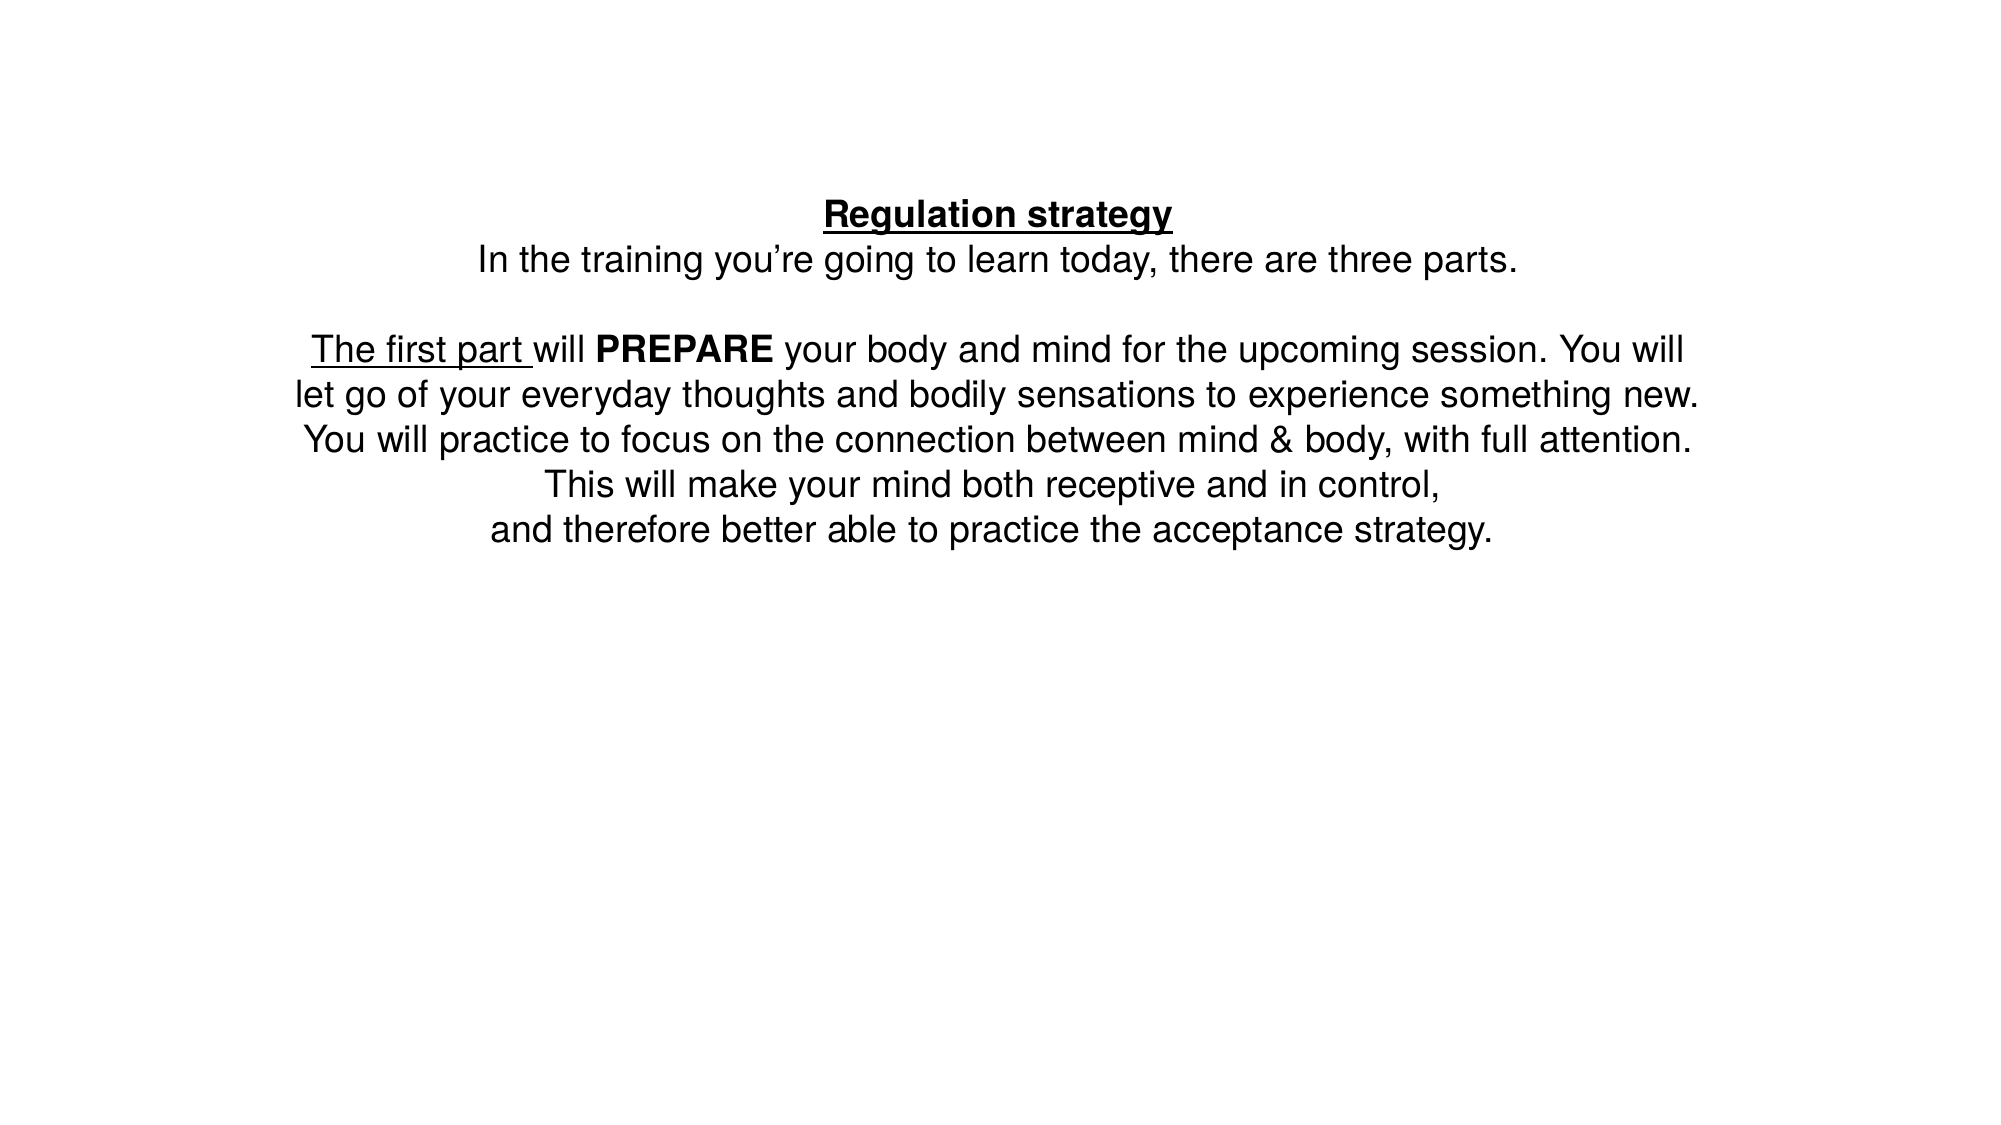

Regulation strategy
In the training you’re going to learn today, there are three parts.

The first part will PREPARE your body and mind for the upcoming session. You will let go of your everyday thoughts and bodily sensations to experience something new. You will practice to focus on the connection between mind & body, with full attention. This will make your mind both receptive and in control,
and therefore better able to practice the acceptance strategy.

In the second part you will practice adopting an attitude of ACCEPTANCE, in which you focus on purely experiencing the sensations we give you, so accept them as sensations that will pass, and do not try to fight or avoid them.

Finally, you will practice TRANSFORMING the quality of the sensation you are experiencing. This is a practice in mental flexibility.